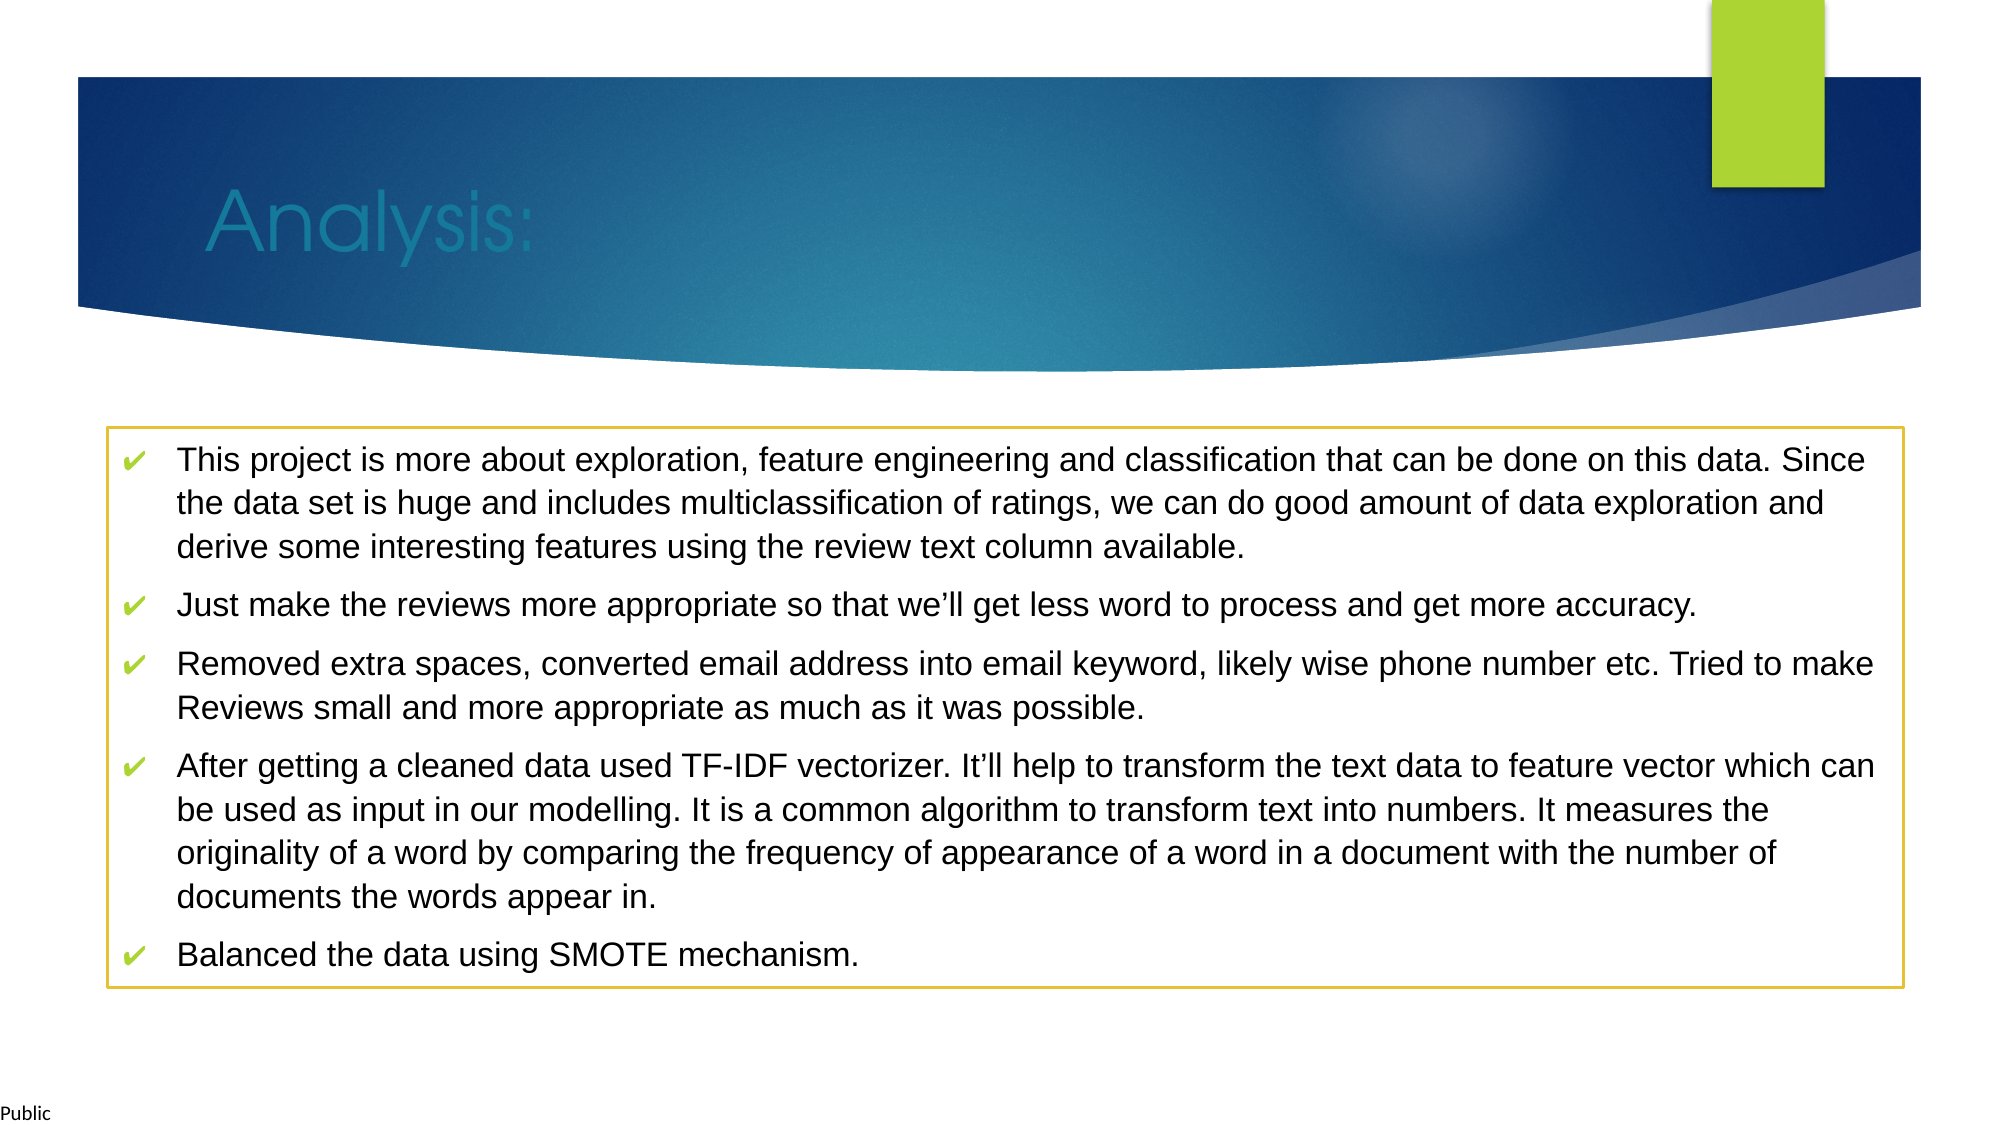

# Analysis:
This project is more about exploration, feature engineering and classification that can be done on this data. Since the data set is huge and includes multiclassification of ratings, we can do good amount of data exploration and derive some interesting features using the review text column available.
Just make the reviews more appropriate so that we’ll get less word to process and get more accuracy.
Removed extra spaces, converted email address into email keyword, likely wise phone number etc. Tried to make Reviews small and more appropriate as much as it was possible.
After getting a cleaned data used TF-IDF vectorizer. It’ll help to transform the text data to feature vector which can be used as input in our modelling. It is a common algorithm to transform text into numbers. It measures the originality of a word by comparing the frequency of appearance of a word in a document with the number of documents the words appear in.
Balanced the data using SMOTE mechanism.